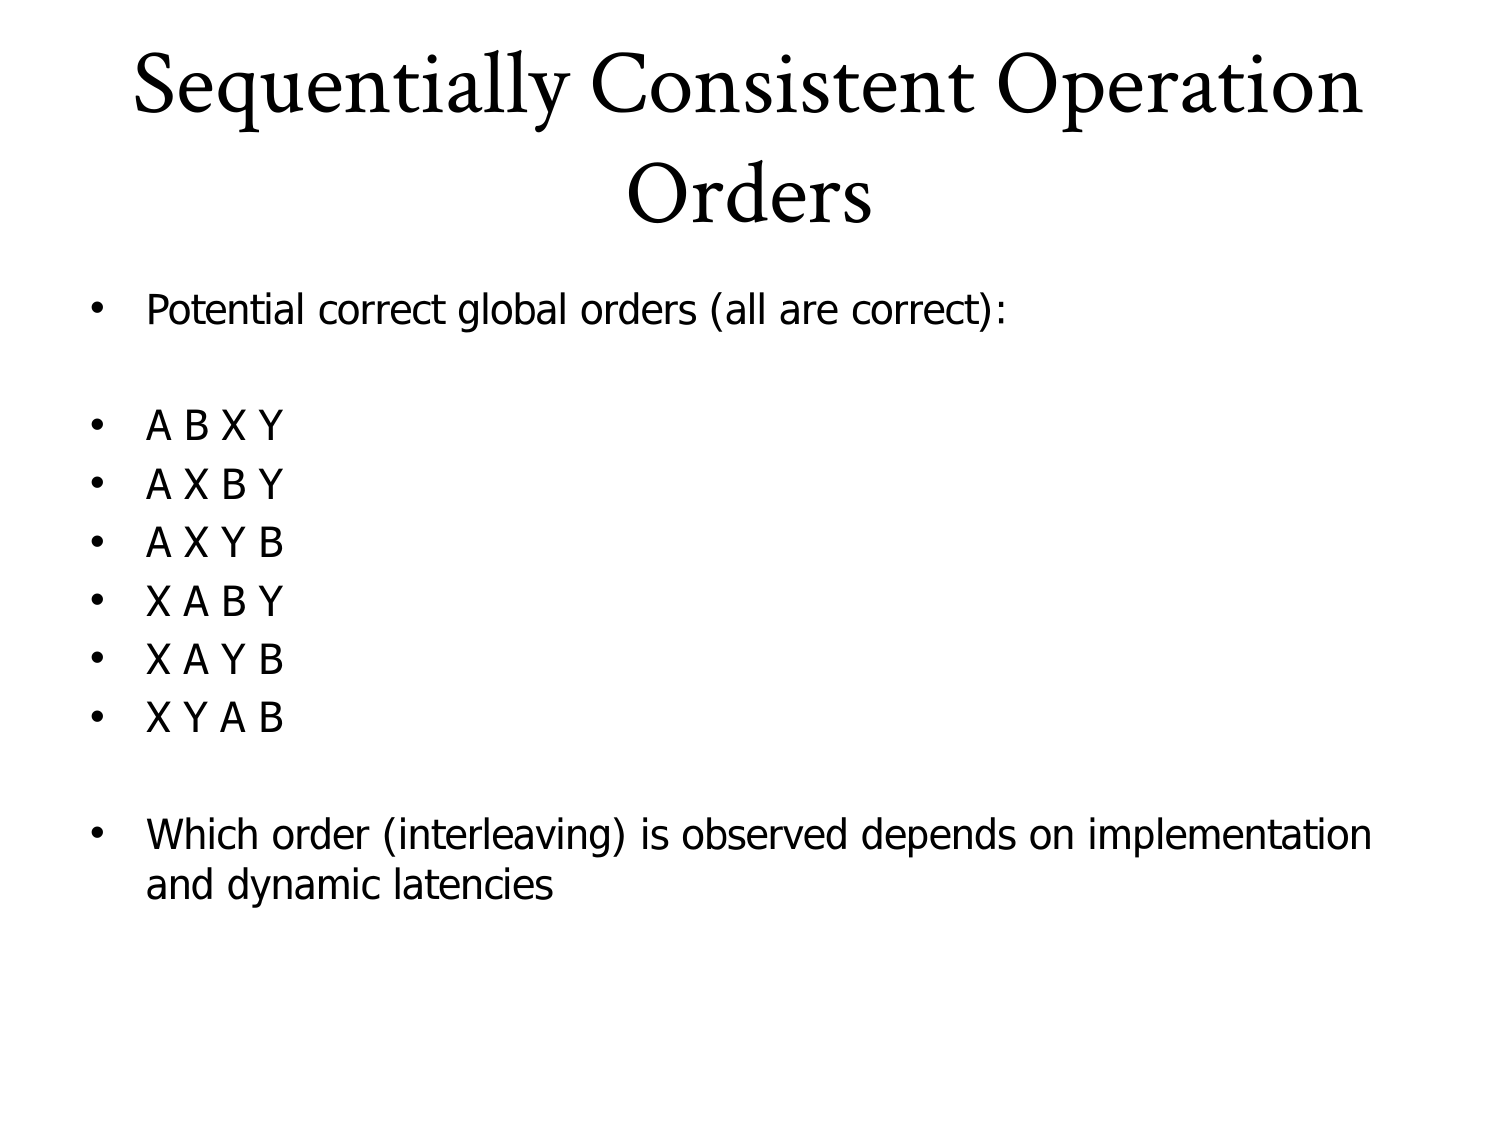

# Sequentially Consistent Operation Orders
Potential correct global orders (all are correct):

A B X Y
A X B Y
A X Y B
X A B Y
X A Y B
X Y A B

Which order (interleaving) is observed depends on implementation and dynamic latencies